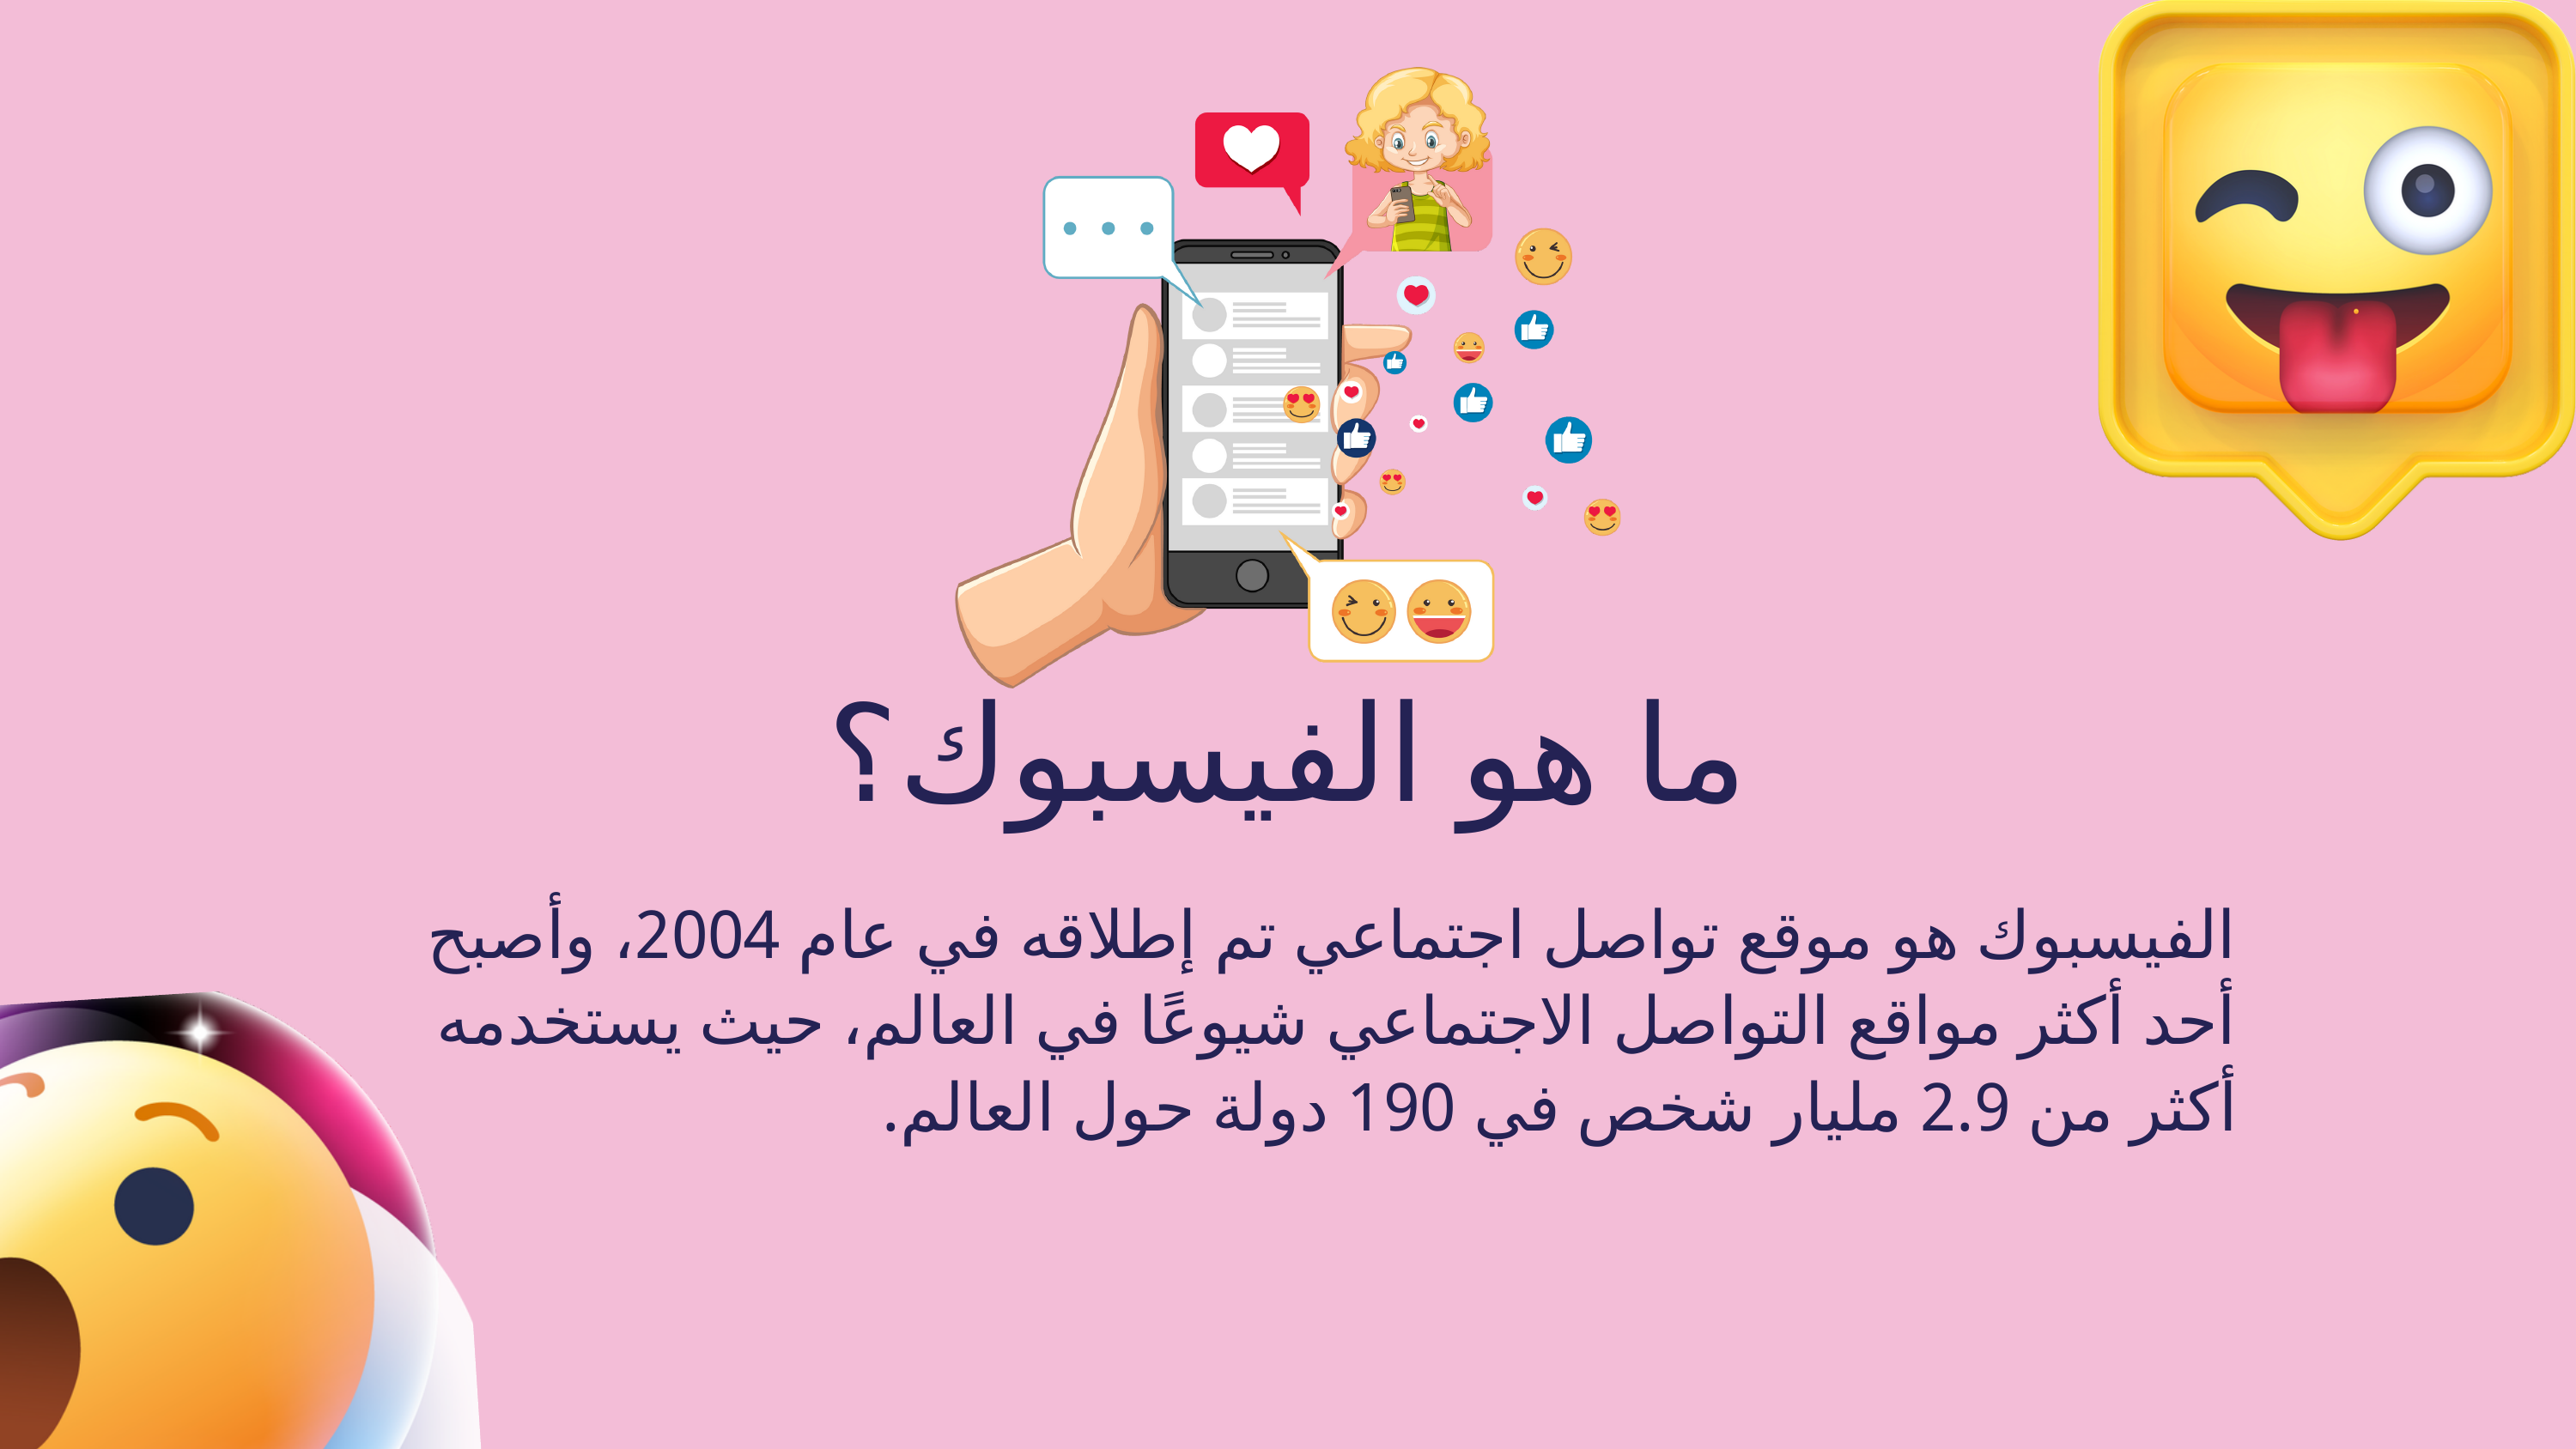

ما هو الفيسبوك؟
الفيسبوك هو موقع تواصل اجتماعي تم إطلاقه في عام 2004، وأصبح أحد أكثر مواقع التواصل الاجتماعي شيوعًا في العالم، حيث يستخدمه أكثر من 2.9 مليار شخص في 190 دولة حول العالم.